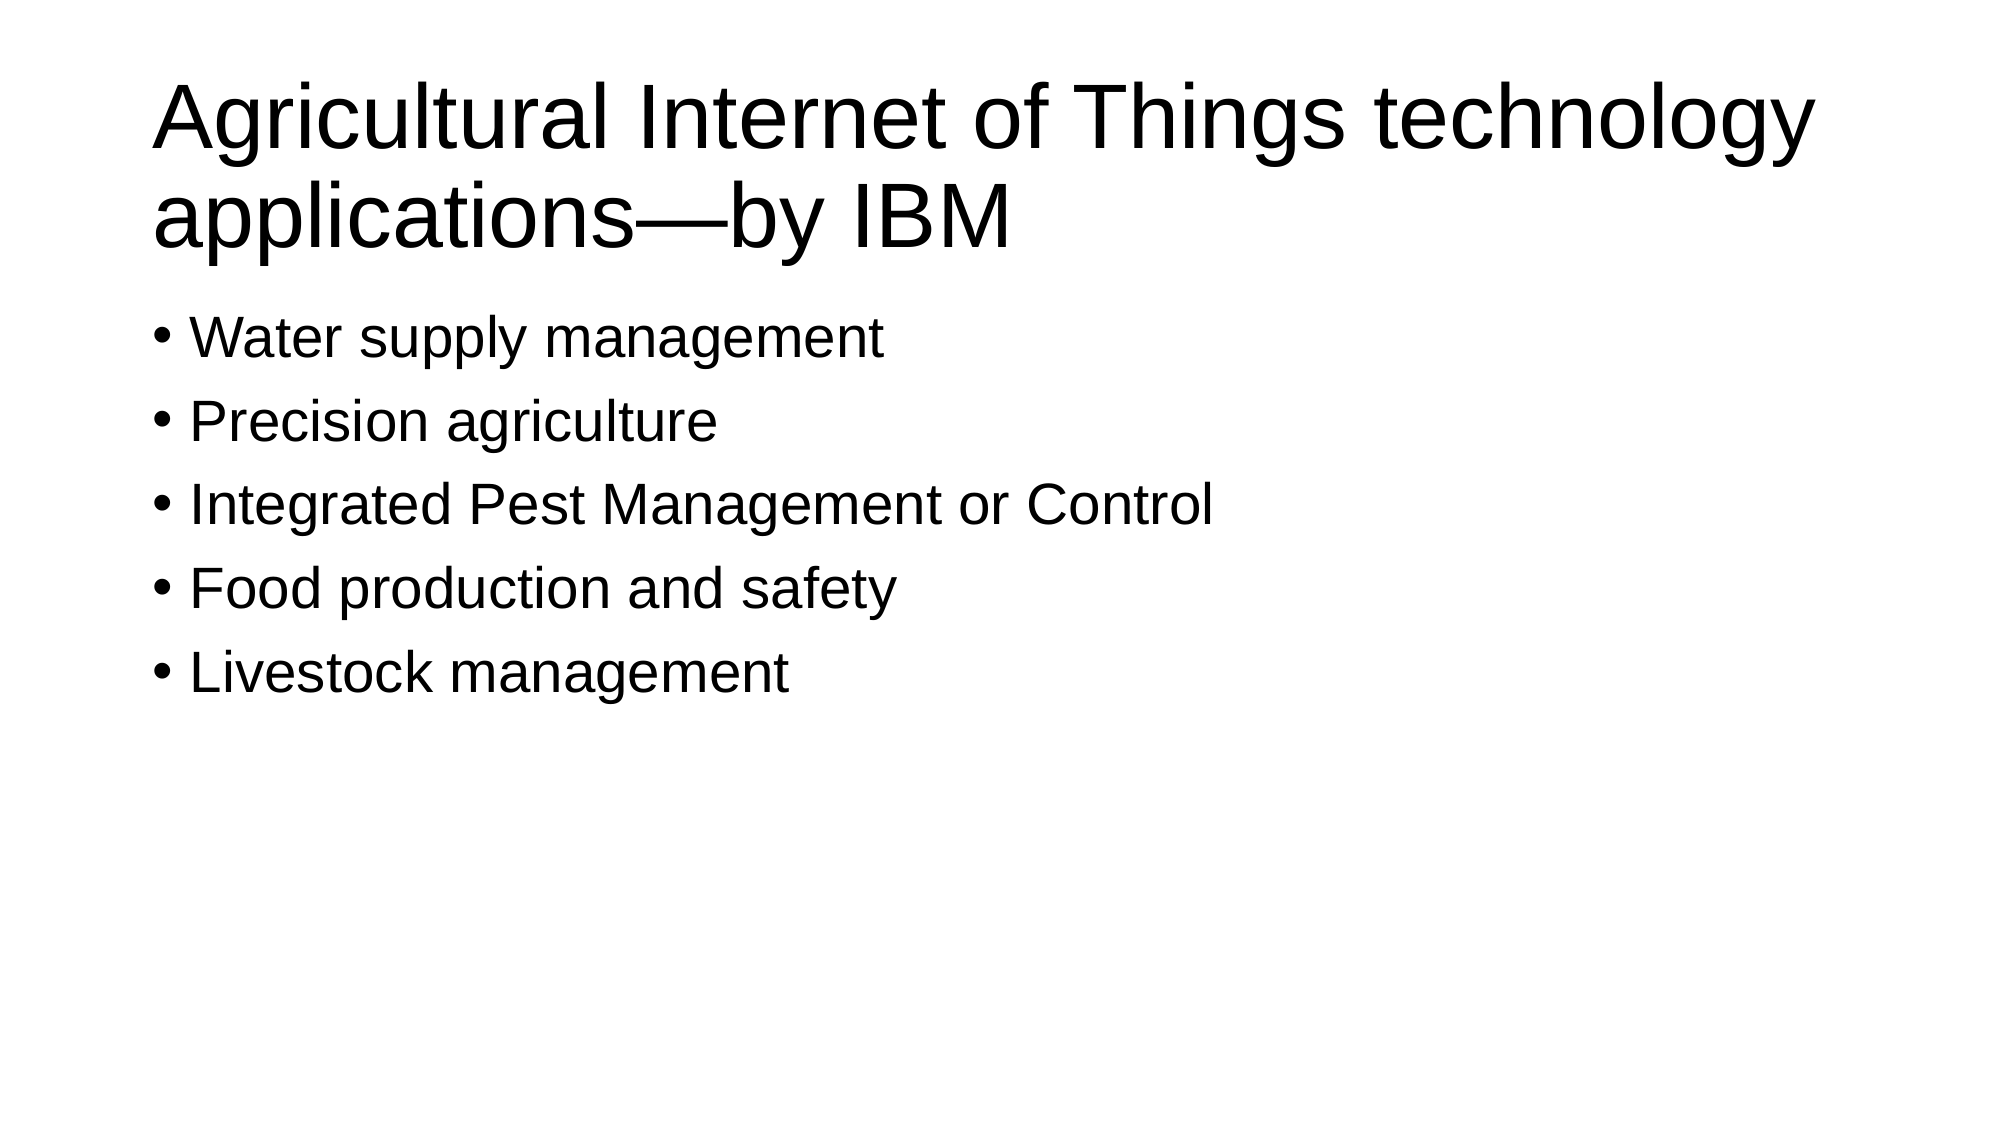

# Agricultural Internet of Things technology applications—by IBM
Water supply management
Precision agriculture
Integrated Pest Management or Control
Food production and safety
Livestock management